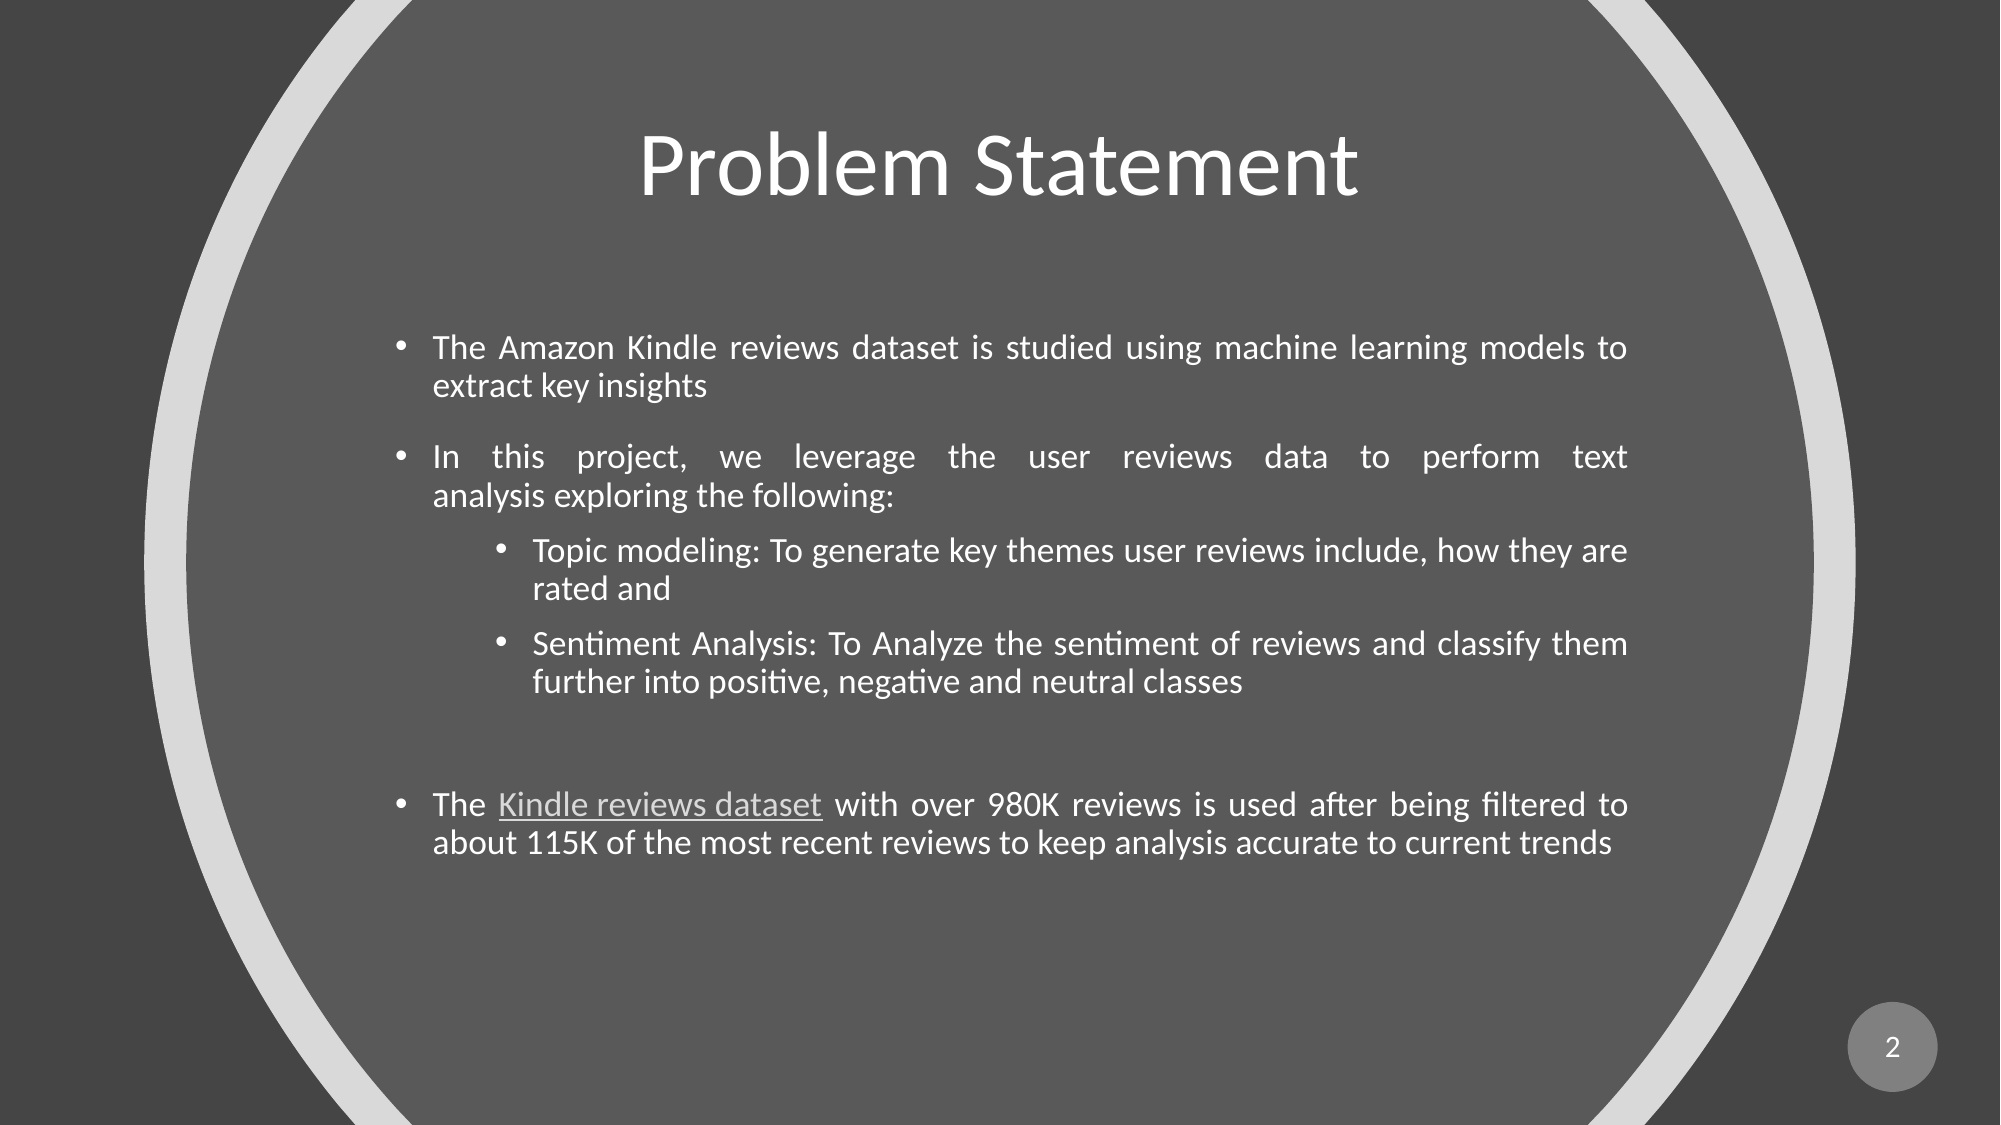

# Problem Statement
The Amazon Kindle reviews dataset is studied using machine learning models to extract key insights
In this project, we leverage the user reviews data to perform text analysis exploring the following:
Topic modeling: To generate key themes user reviews include, how they are rated and
Sentiment Analysis: To Analyze the sentiment of reviews and classify them further into positive, negative and neutral classes

The Kindle reviews dataset with over 980K reviews is used after being filtered to about 115K of the most recent reviews to keep analysis accurate to current trends
2